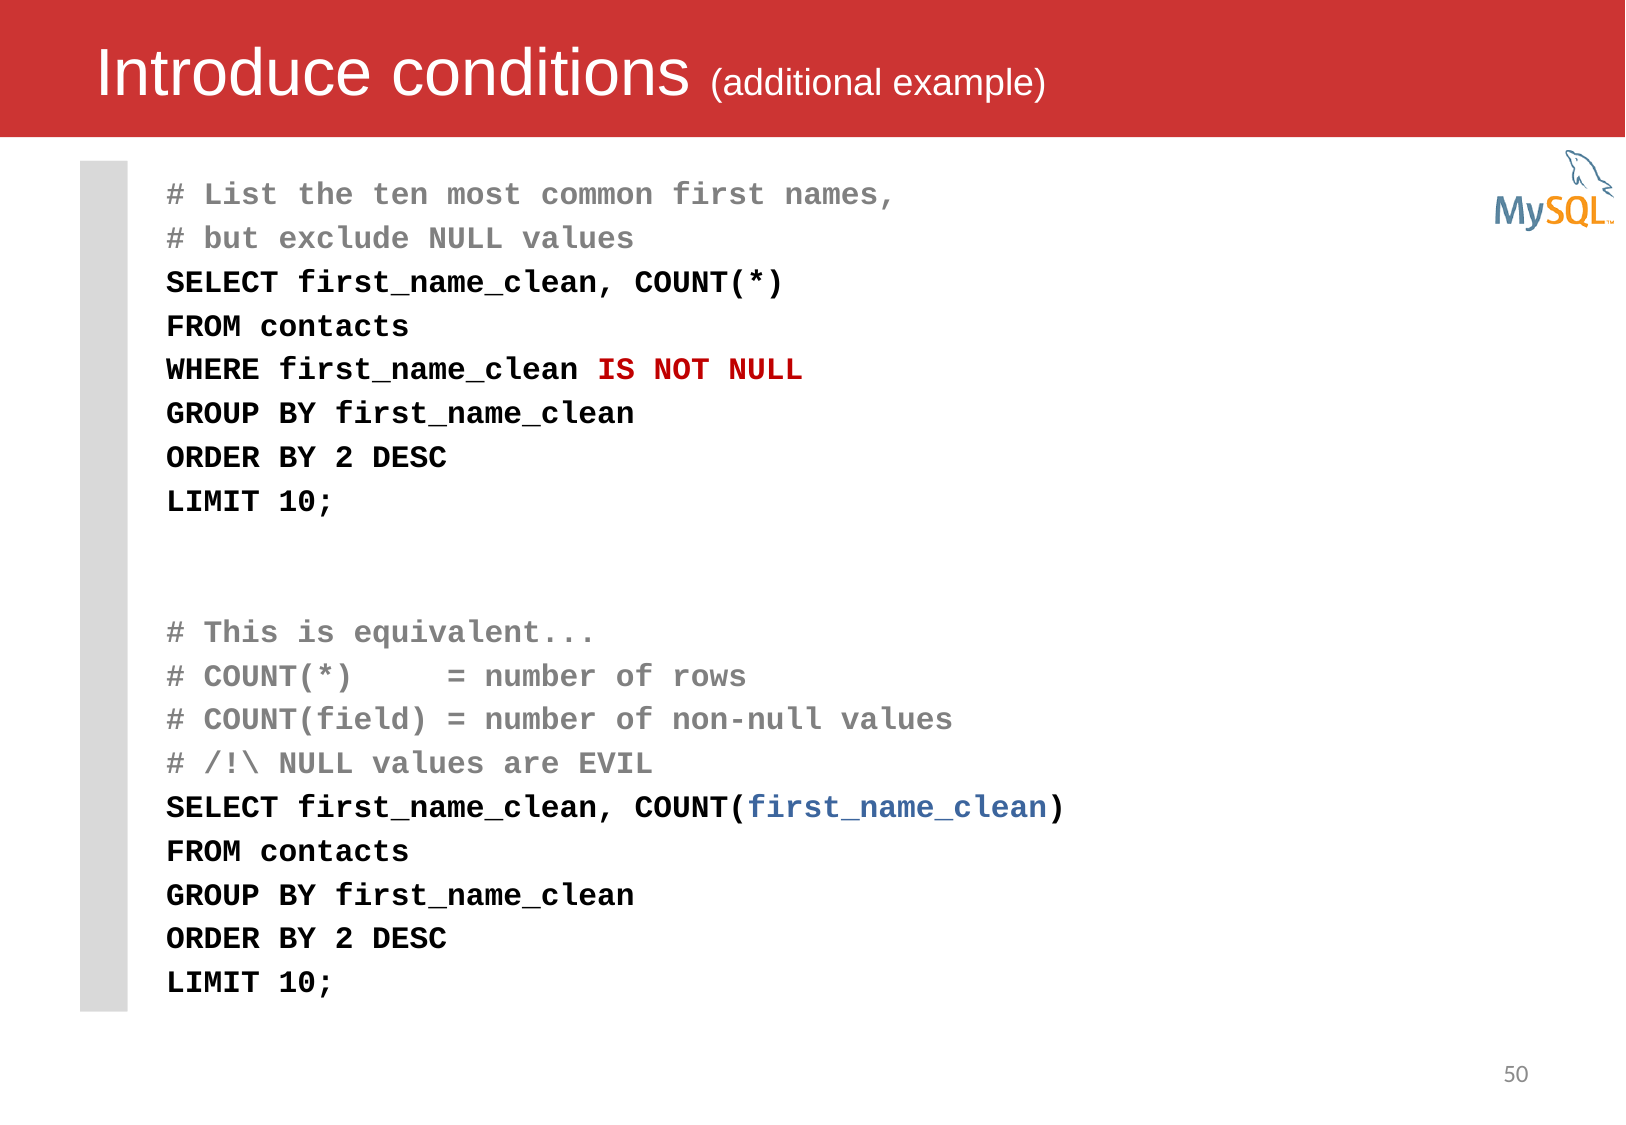

# Introduce conditions (additional example)
# List the ten most common first names,
# but exclude NULL values
SELECT first_name_clean, COUNT(*)
FROM contacts
WHERE first_name_clean IS NOT NULL
GROUP BY first_name_clean
ORDER BY 2 DESC
LIMIT 10;

# This is equivalent...
# COUNT(*)     = number of rows
# COUNT(field) = number of non-null values
# /!\ NULL values are EVIL
SELECT first_name_clean, COUNT(first_name_clean)
FROM contacts
GROUP BY first_name_clean
ORDER BY 2 DESC
LIMIT 10;
50